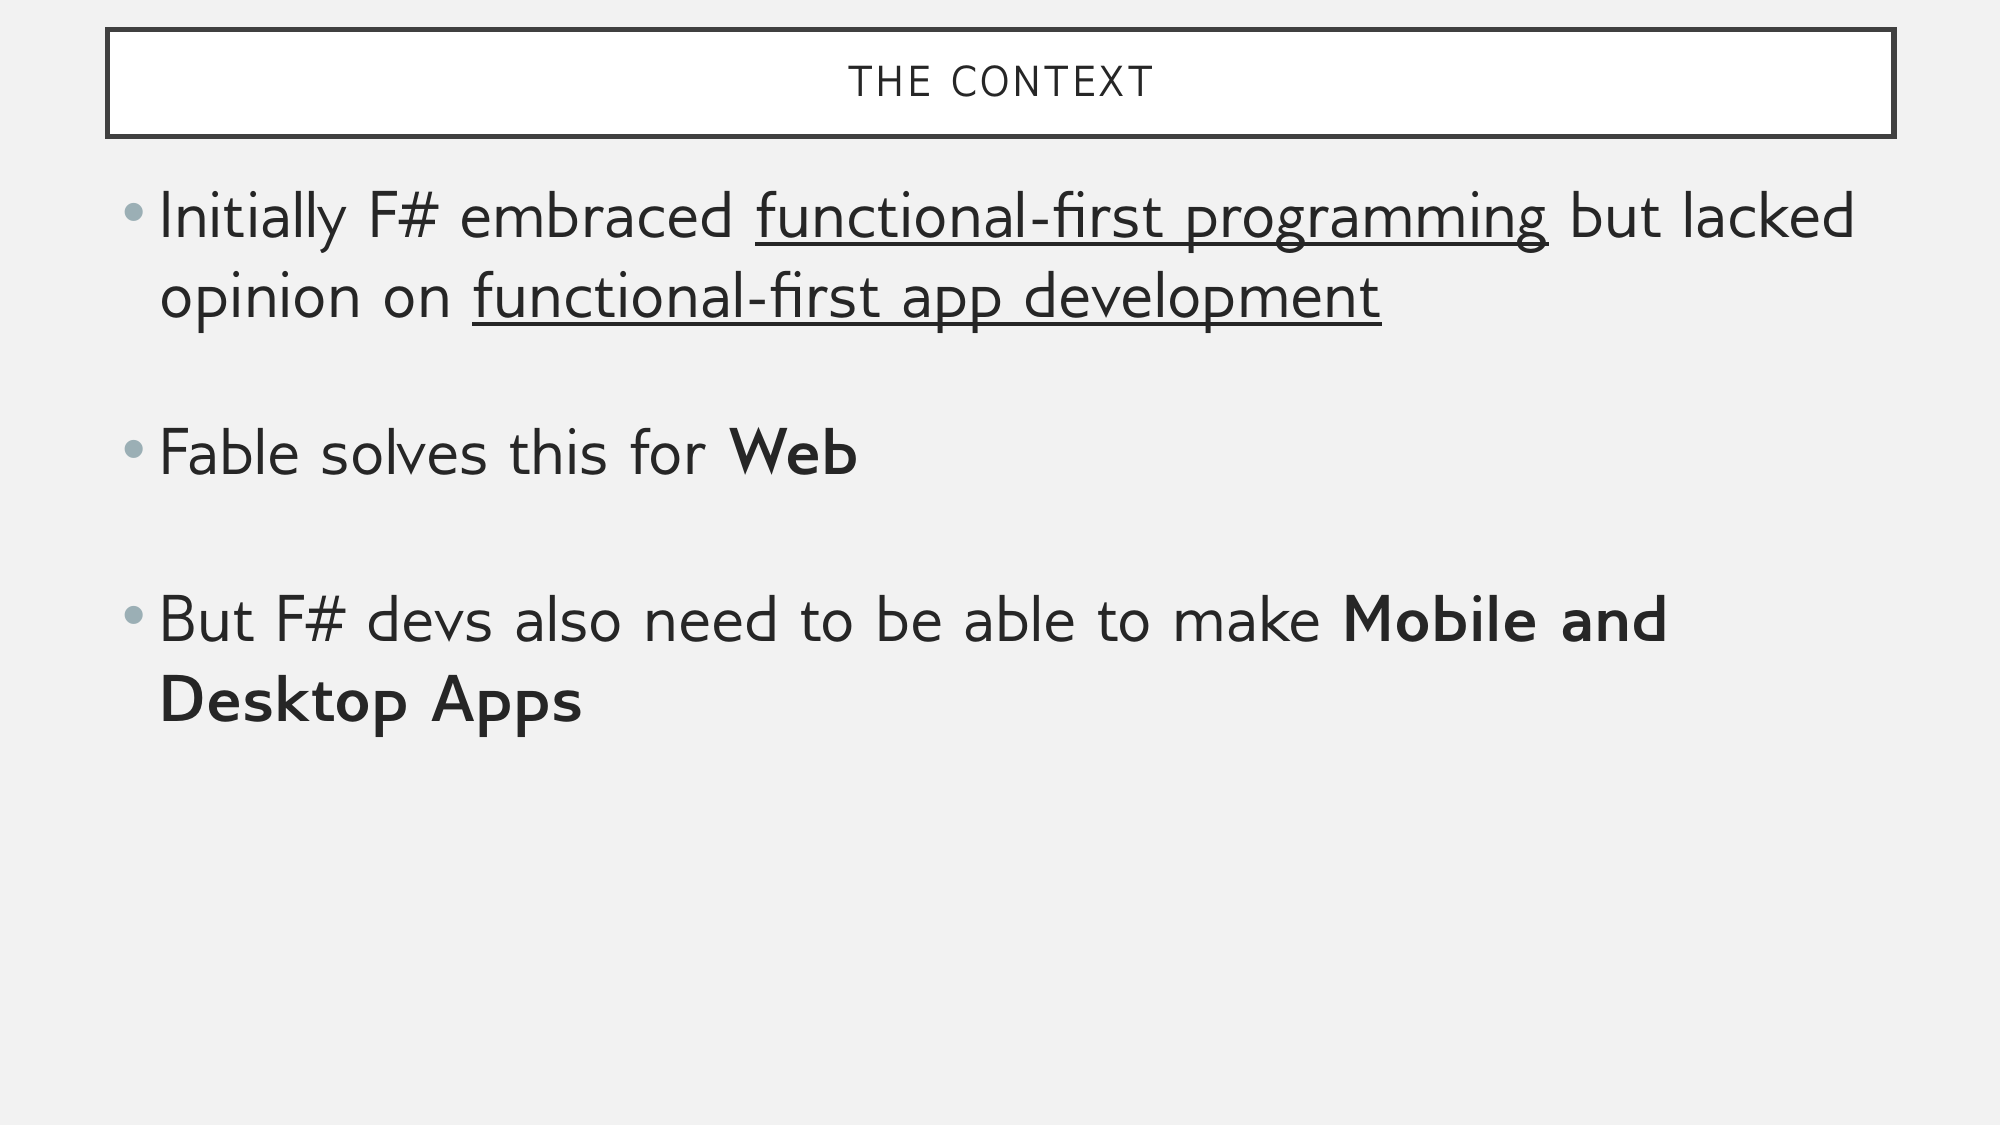

# The context
Initially F# embraced functional-first programming but lacked opinion on functional-first app development

Fable solves this for Web

But F# devs also need to be able to make Mobile and Desktop Apps